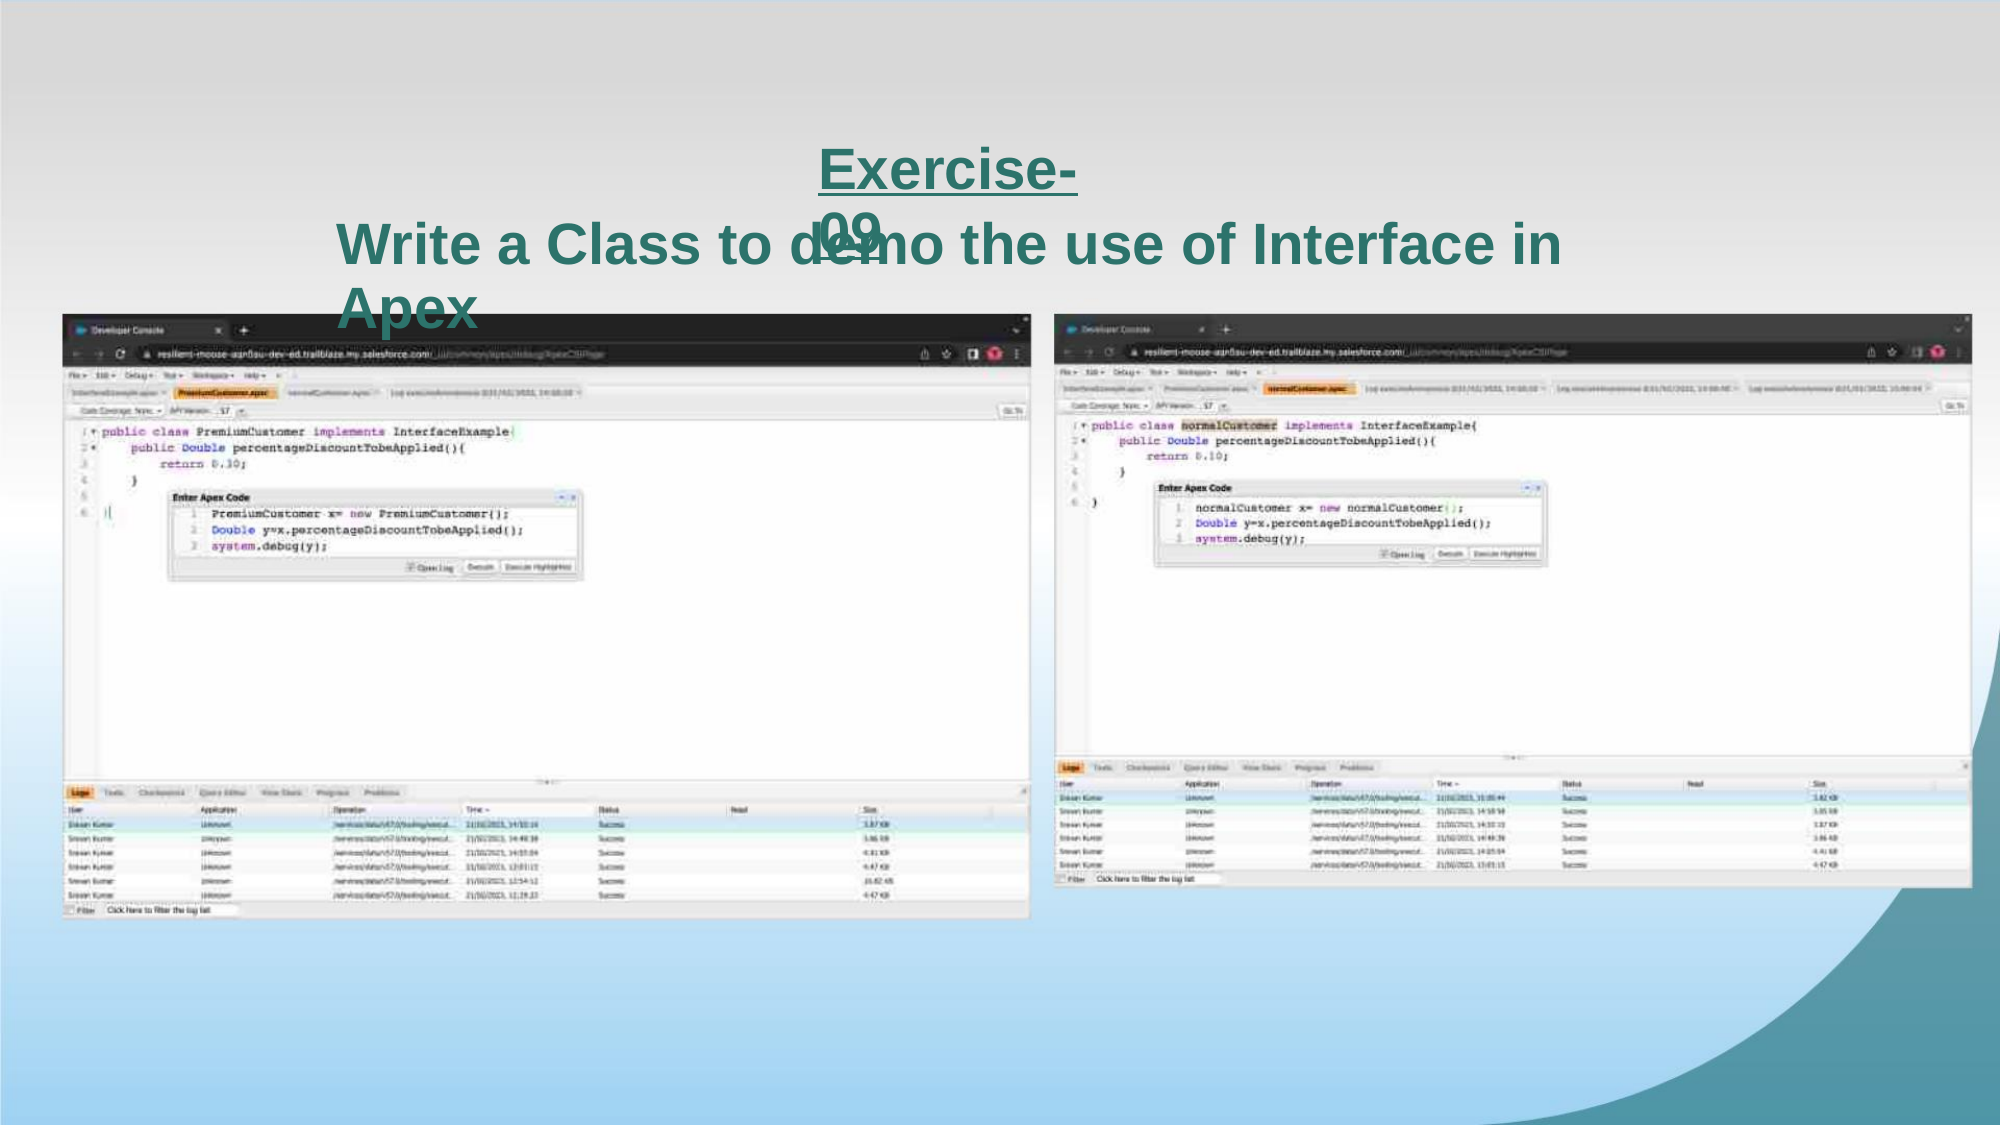

Exercise-09
Write a Class to demo the use of Interface in Apex